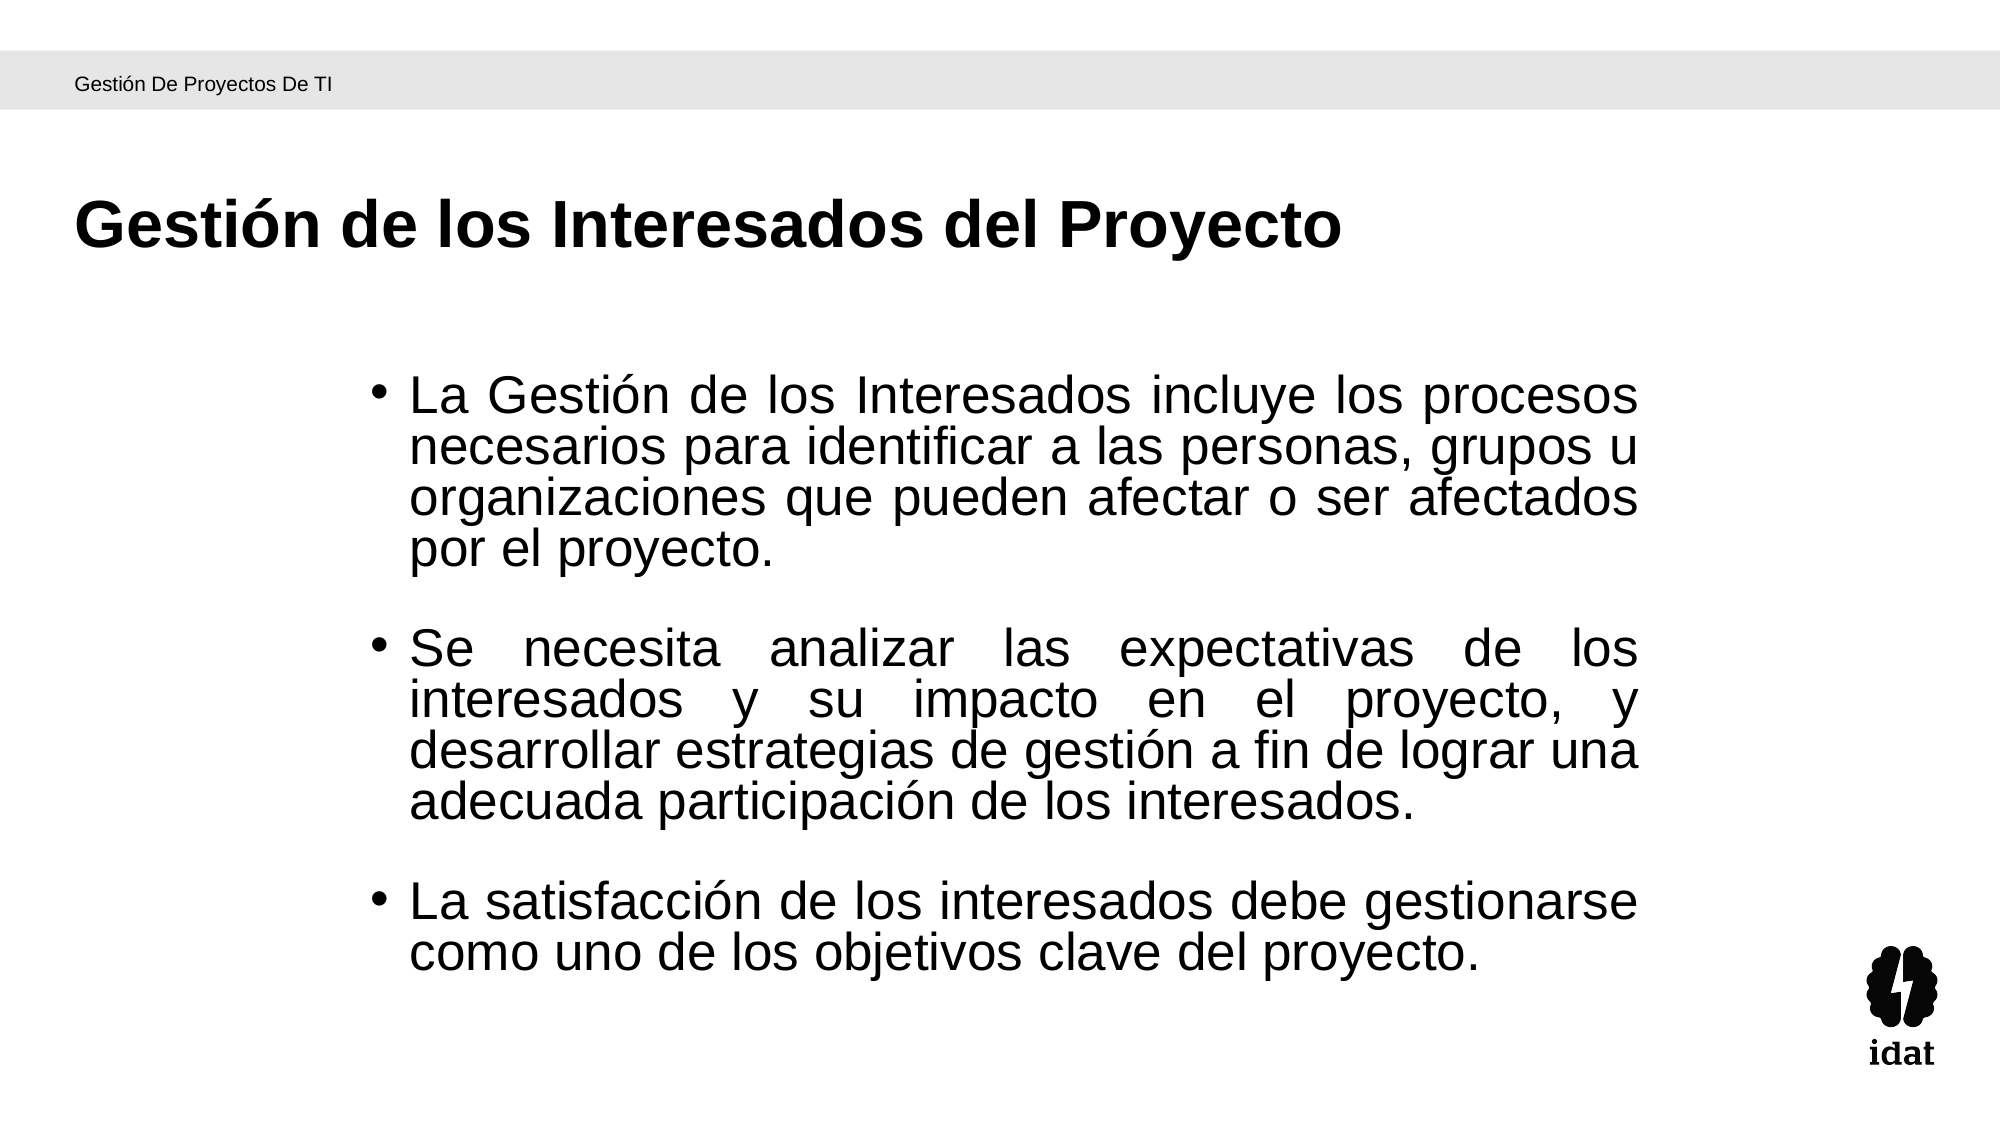

Gestión De Proyectos De TI
Gestión de los Interesados del Proyecto
La Gestión de los Interesados incluye los procesos necesarios para identificar a las personas, grupos u organizaciones que pueden afectar o ser afectados por el proyecto.
Se necesita analizar las expectativas de los interesados y su impacto en el proyecto, y desarrollar estrategias de gestión a fin de lograr una adecuada participación de los interesados.
La satisfacción de los interesados debe gestionarse como uno de los objetivos clave del proyecto.